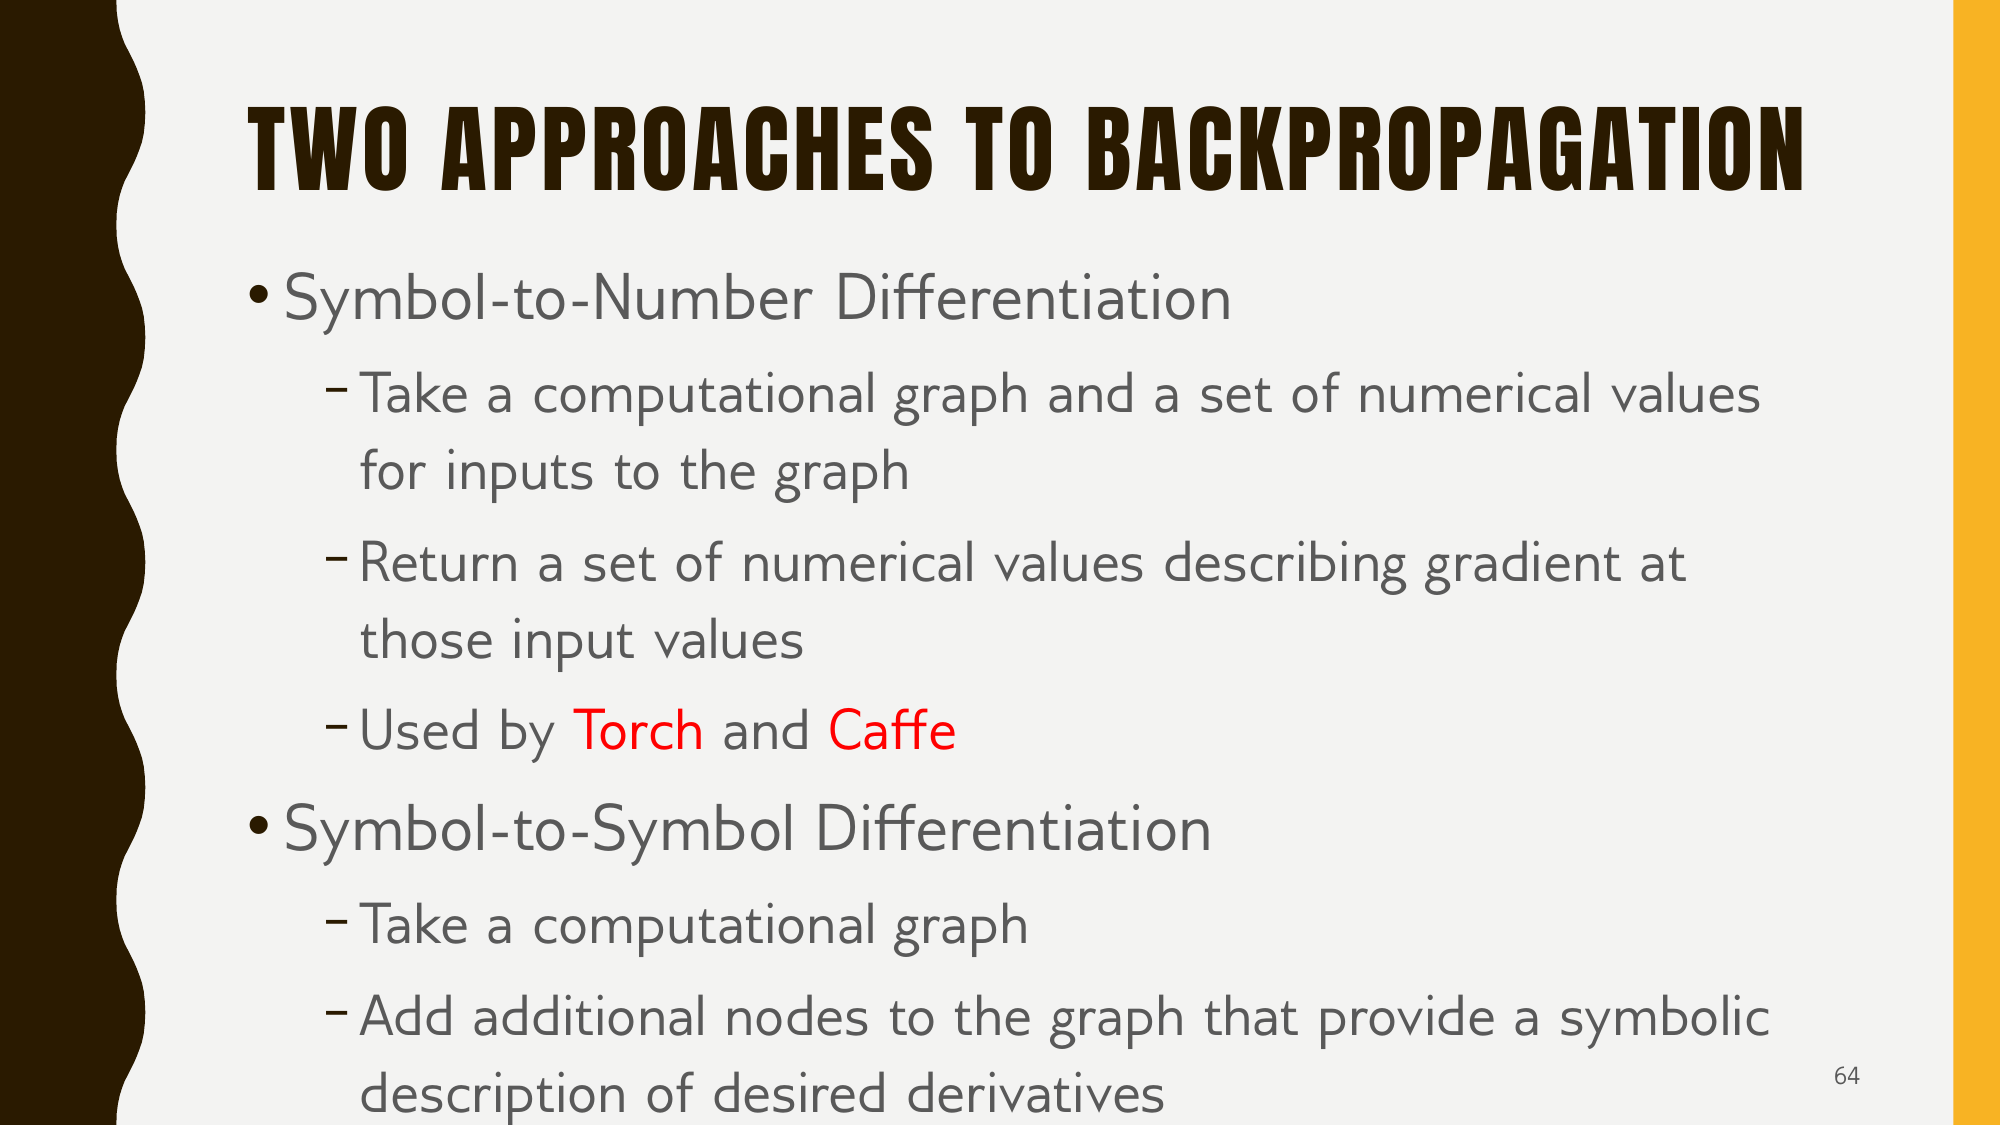

# Two Approaches to Backpropagation
Symbol-to-Number Differentiation
Take a computational graph and a set of numerical values for inputs to the graph
Return a set of numerical values describing gradient at those input values
Used by Torch and Caffe
Symbol-to-Symbol Differentiation
Take a computational graph
Add additional nodes to the graph that provide a symbolic description of desired derivatives
Used by Theano and Tensorflow
64